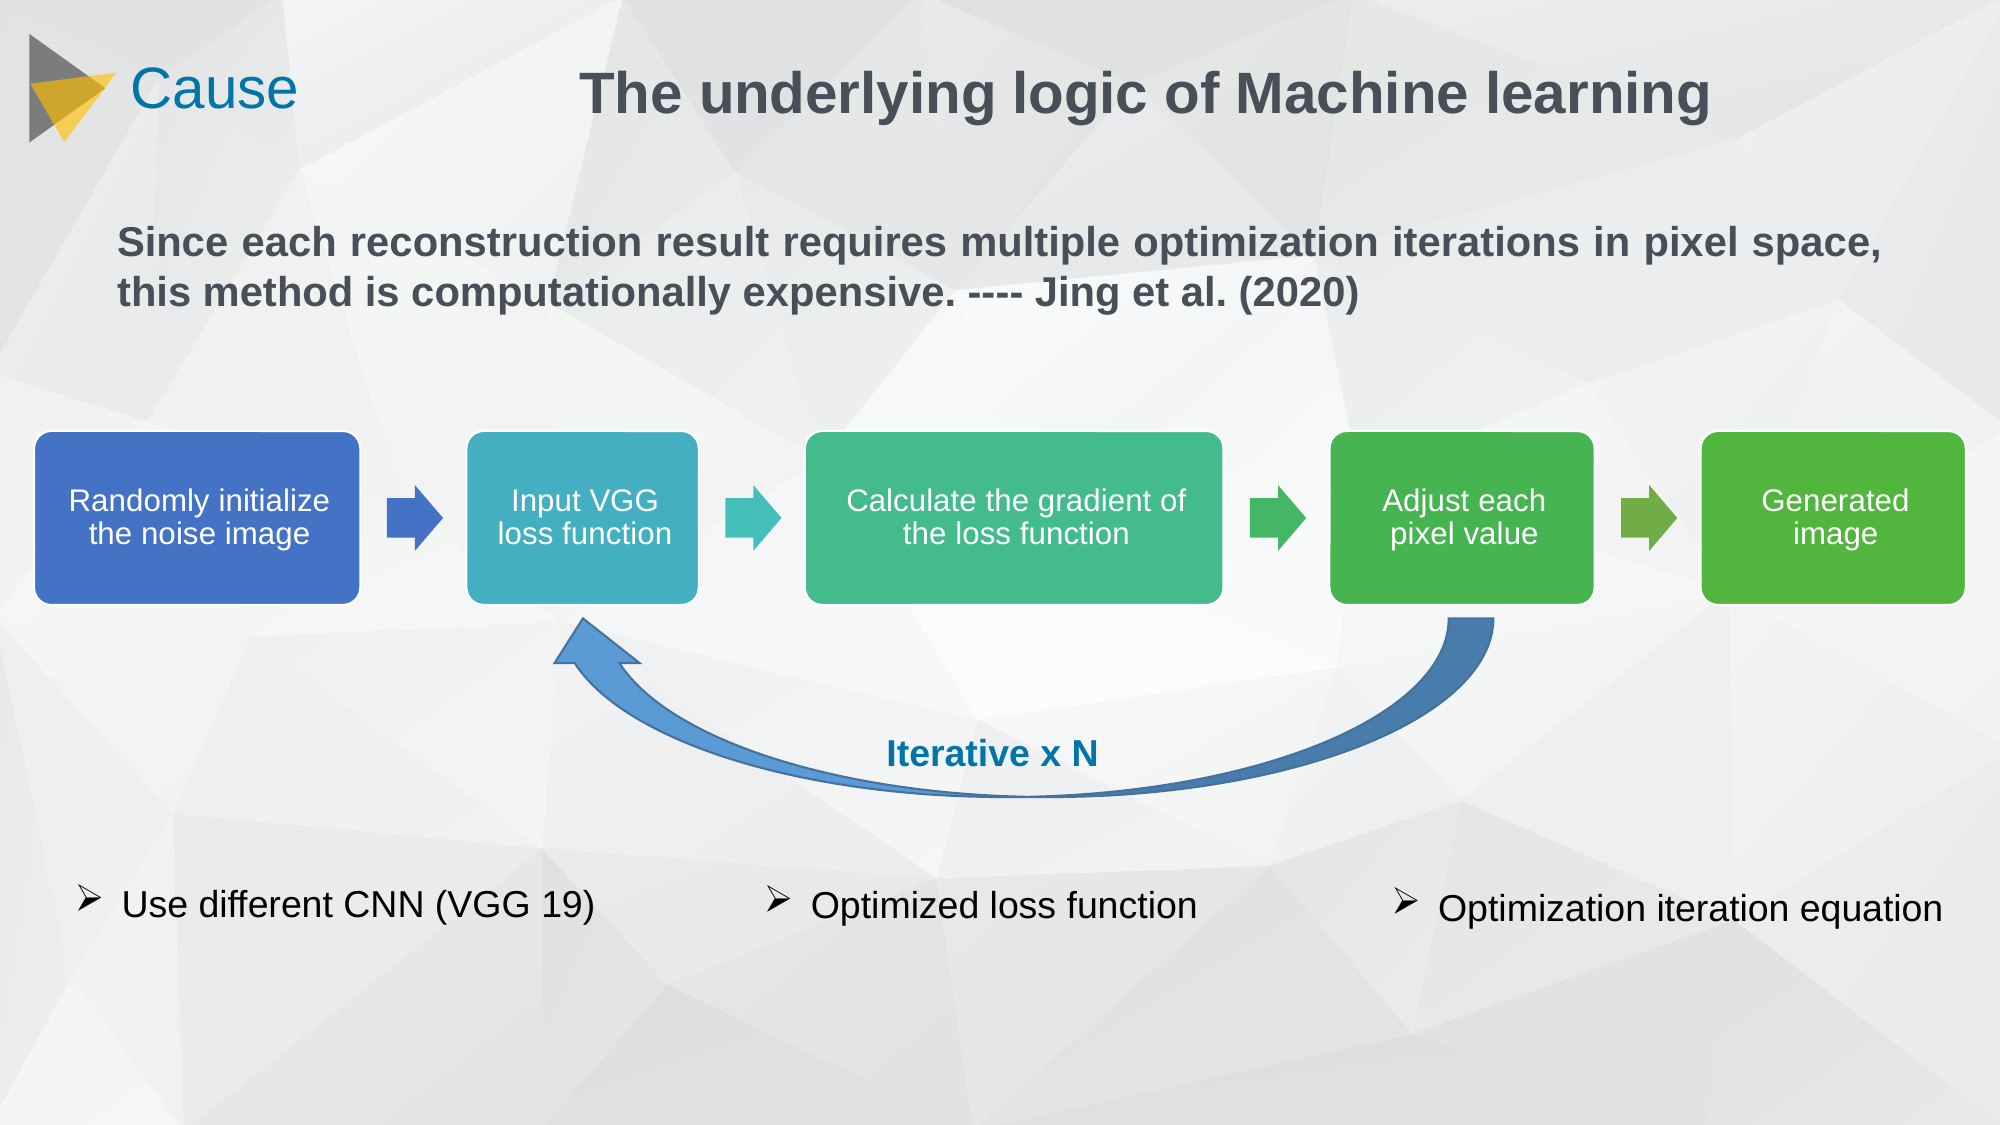

Cause
The underlying logic of Machine learning
Since each reconstruction result requires multiple optimization iterations in pixel space, this method is computationally expensive. ---- Jing et al. (2020)

Randomly initialize the noise image

Input VGG loss function

Calculate the gradient of the loss function

Adjust each pixel value

Generated image
Iterative x N
Use different CNN (VGG 19)

Optimized loss function
Optimization iteration equation